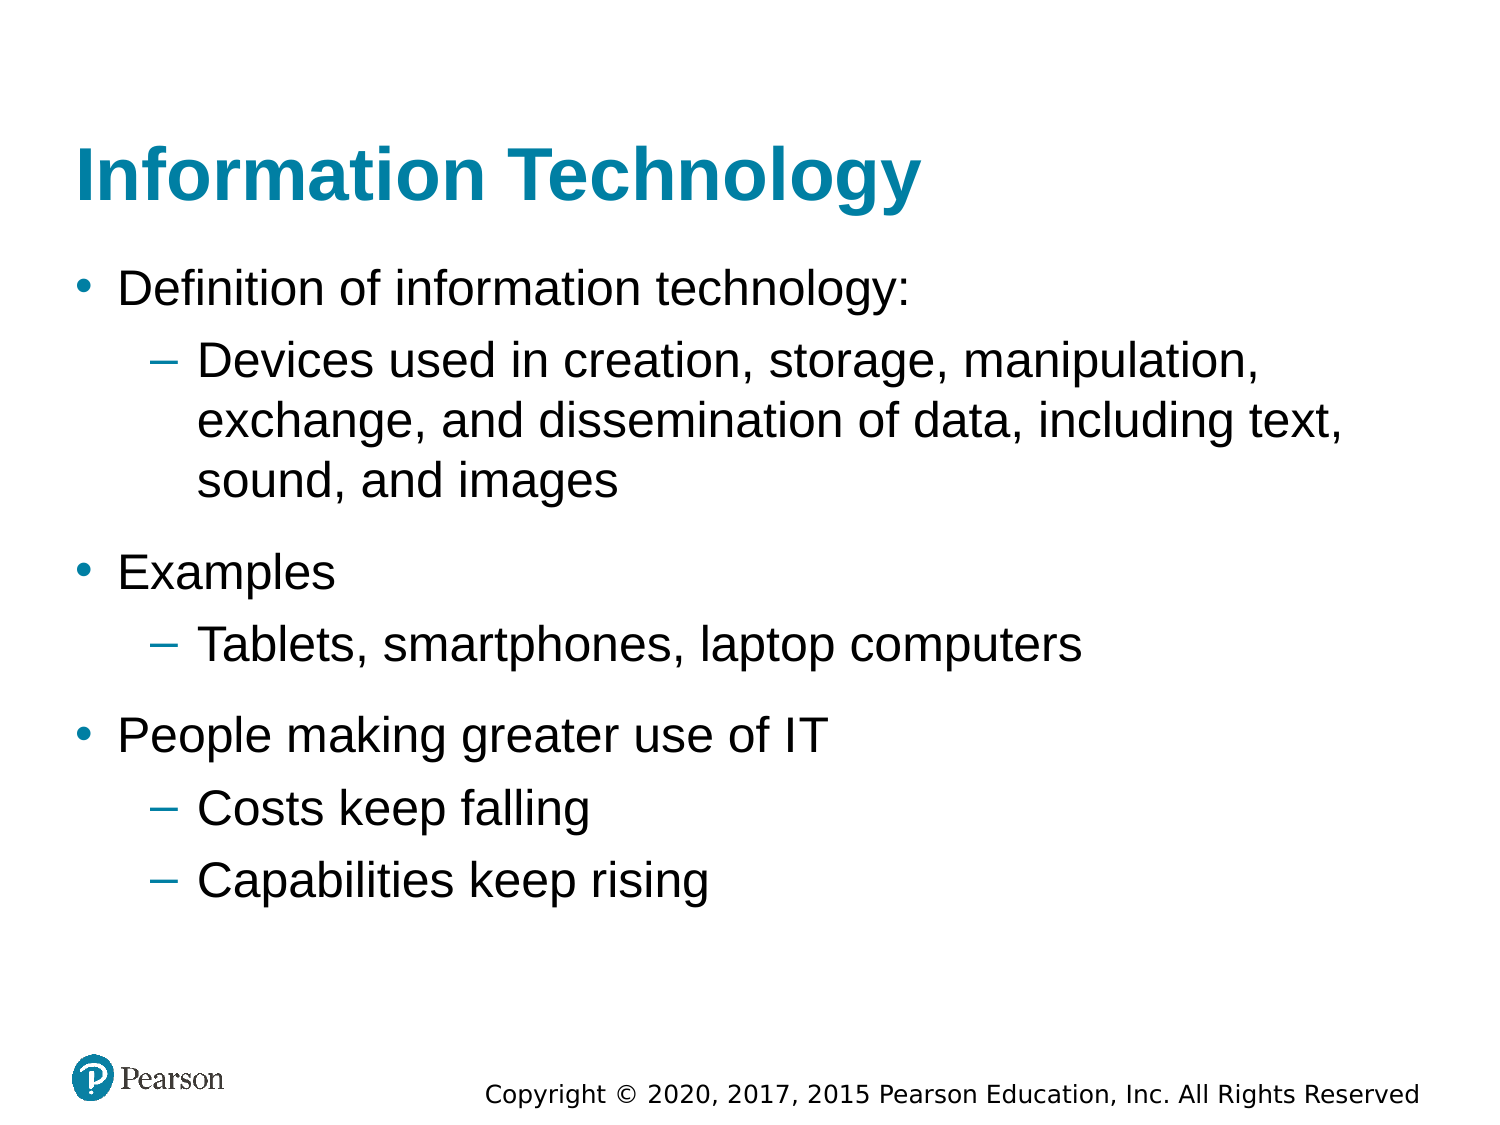

# Information Technology
Definition of information technology:
Devices used in creation, storage, manipulation, exchange, and dissemination of data, including text, sound, and images
Examples
Tablets, smartphones, laptop computers
People making greater use of I T
Costs keep falling
Capabilities keep rising